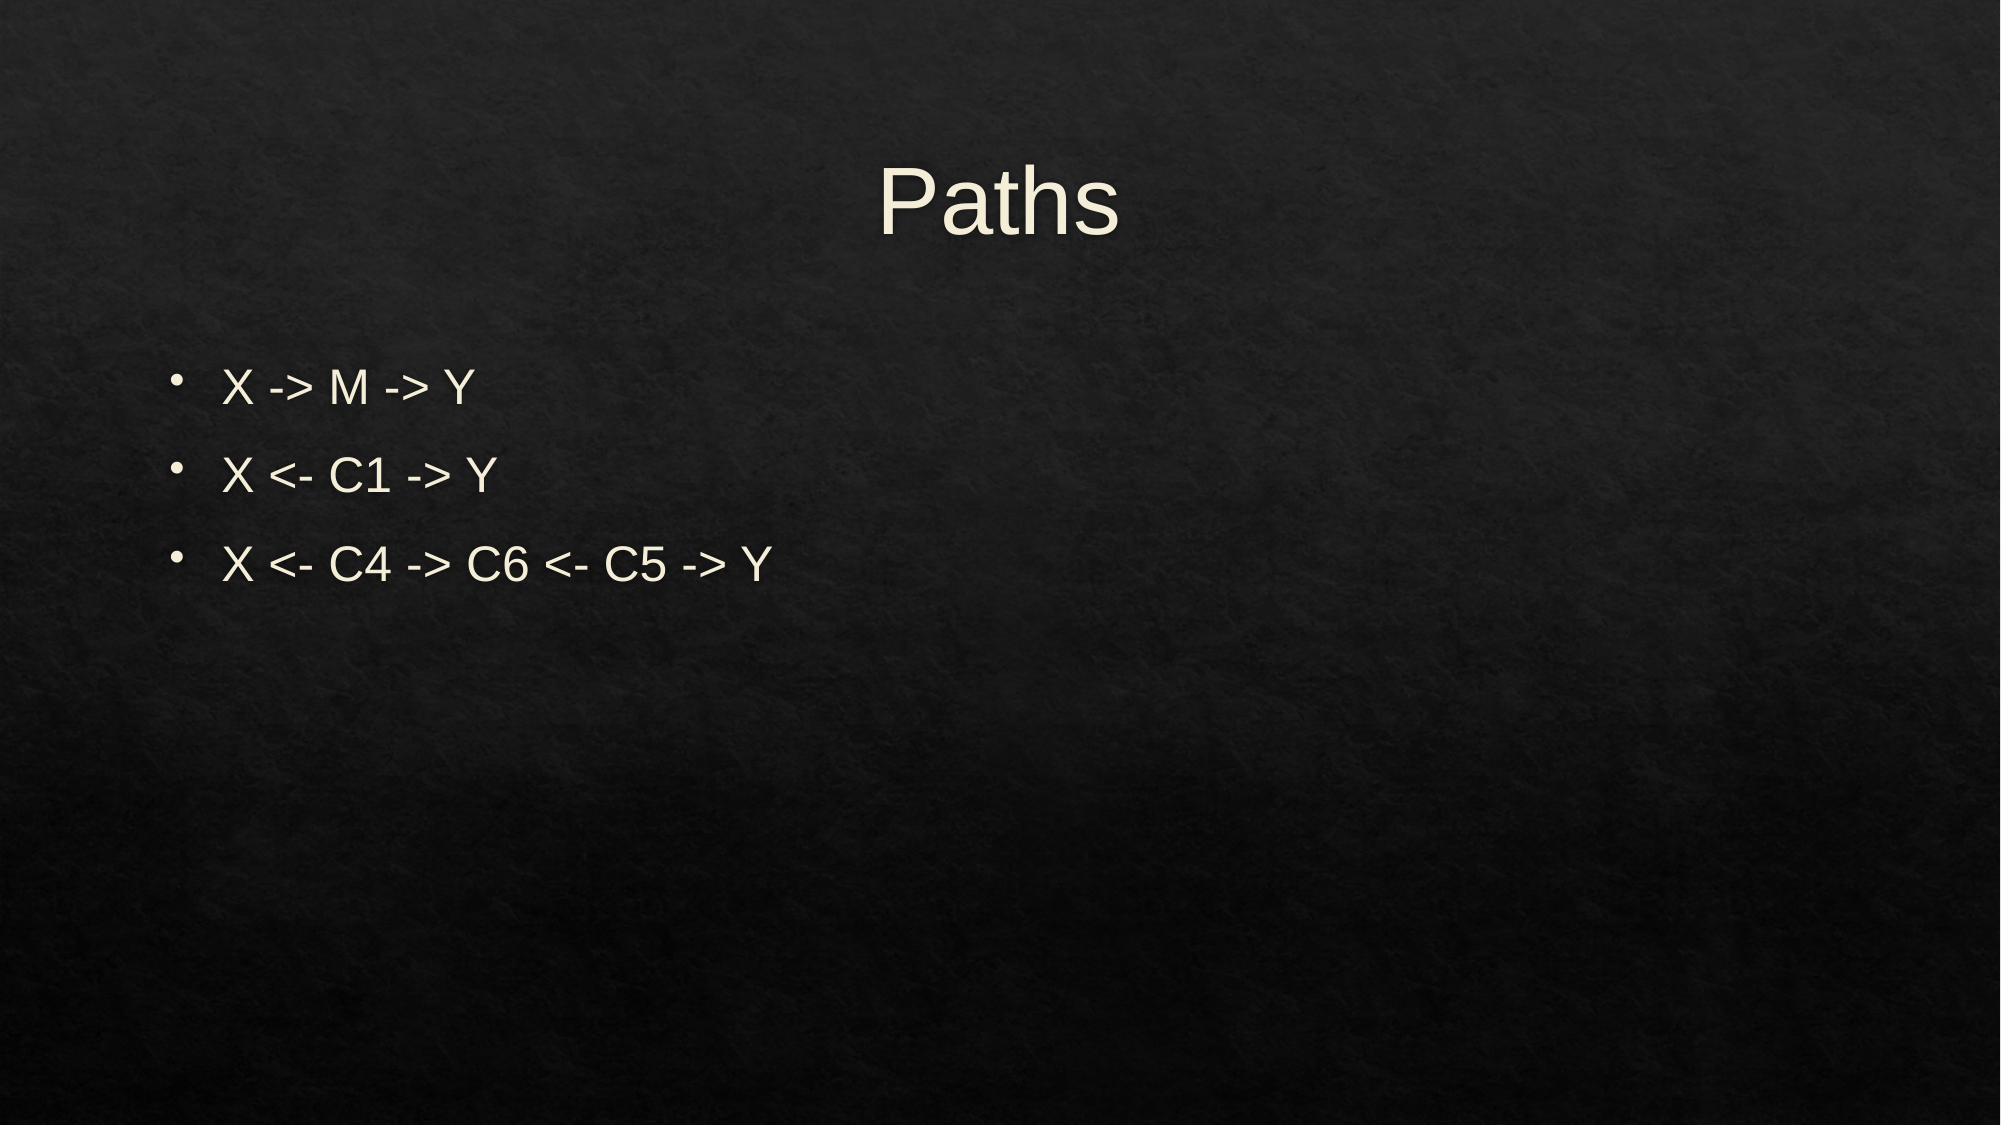

# Paths
X -> M -> Y
X <- C1 -> Y
X <- C4 -> C6 <- C5 -> Y